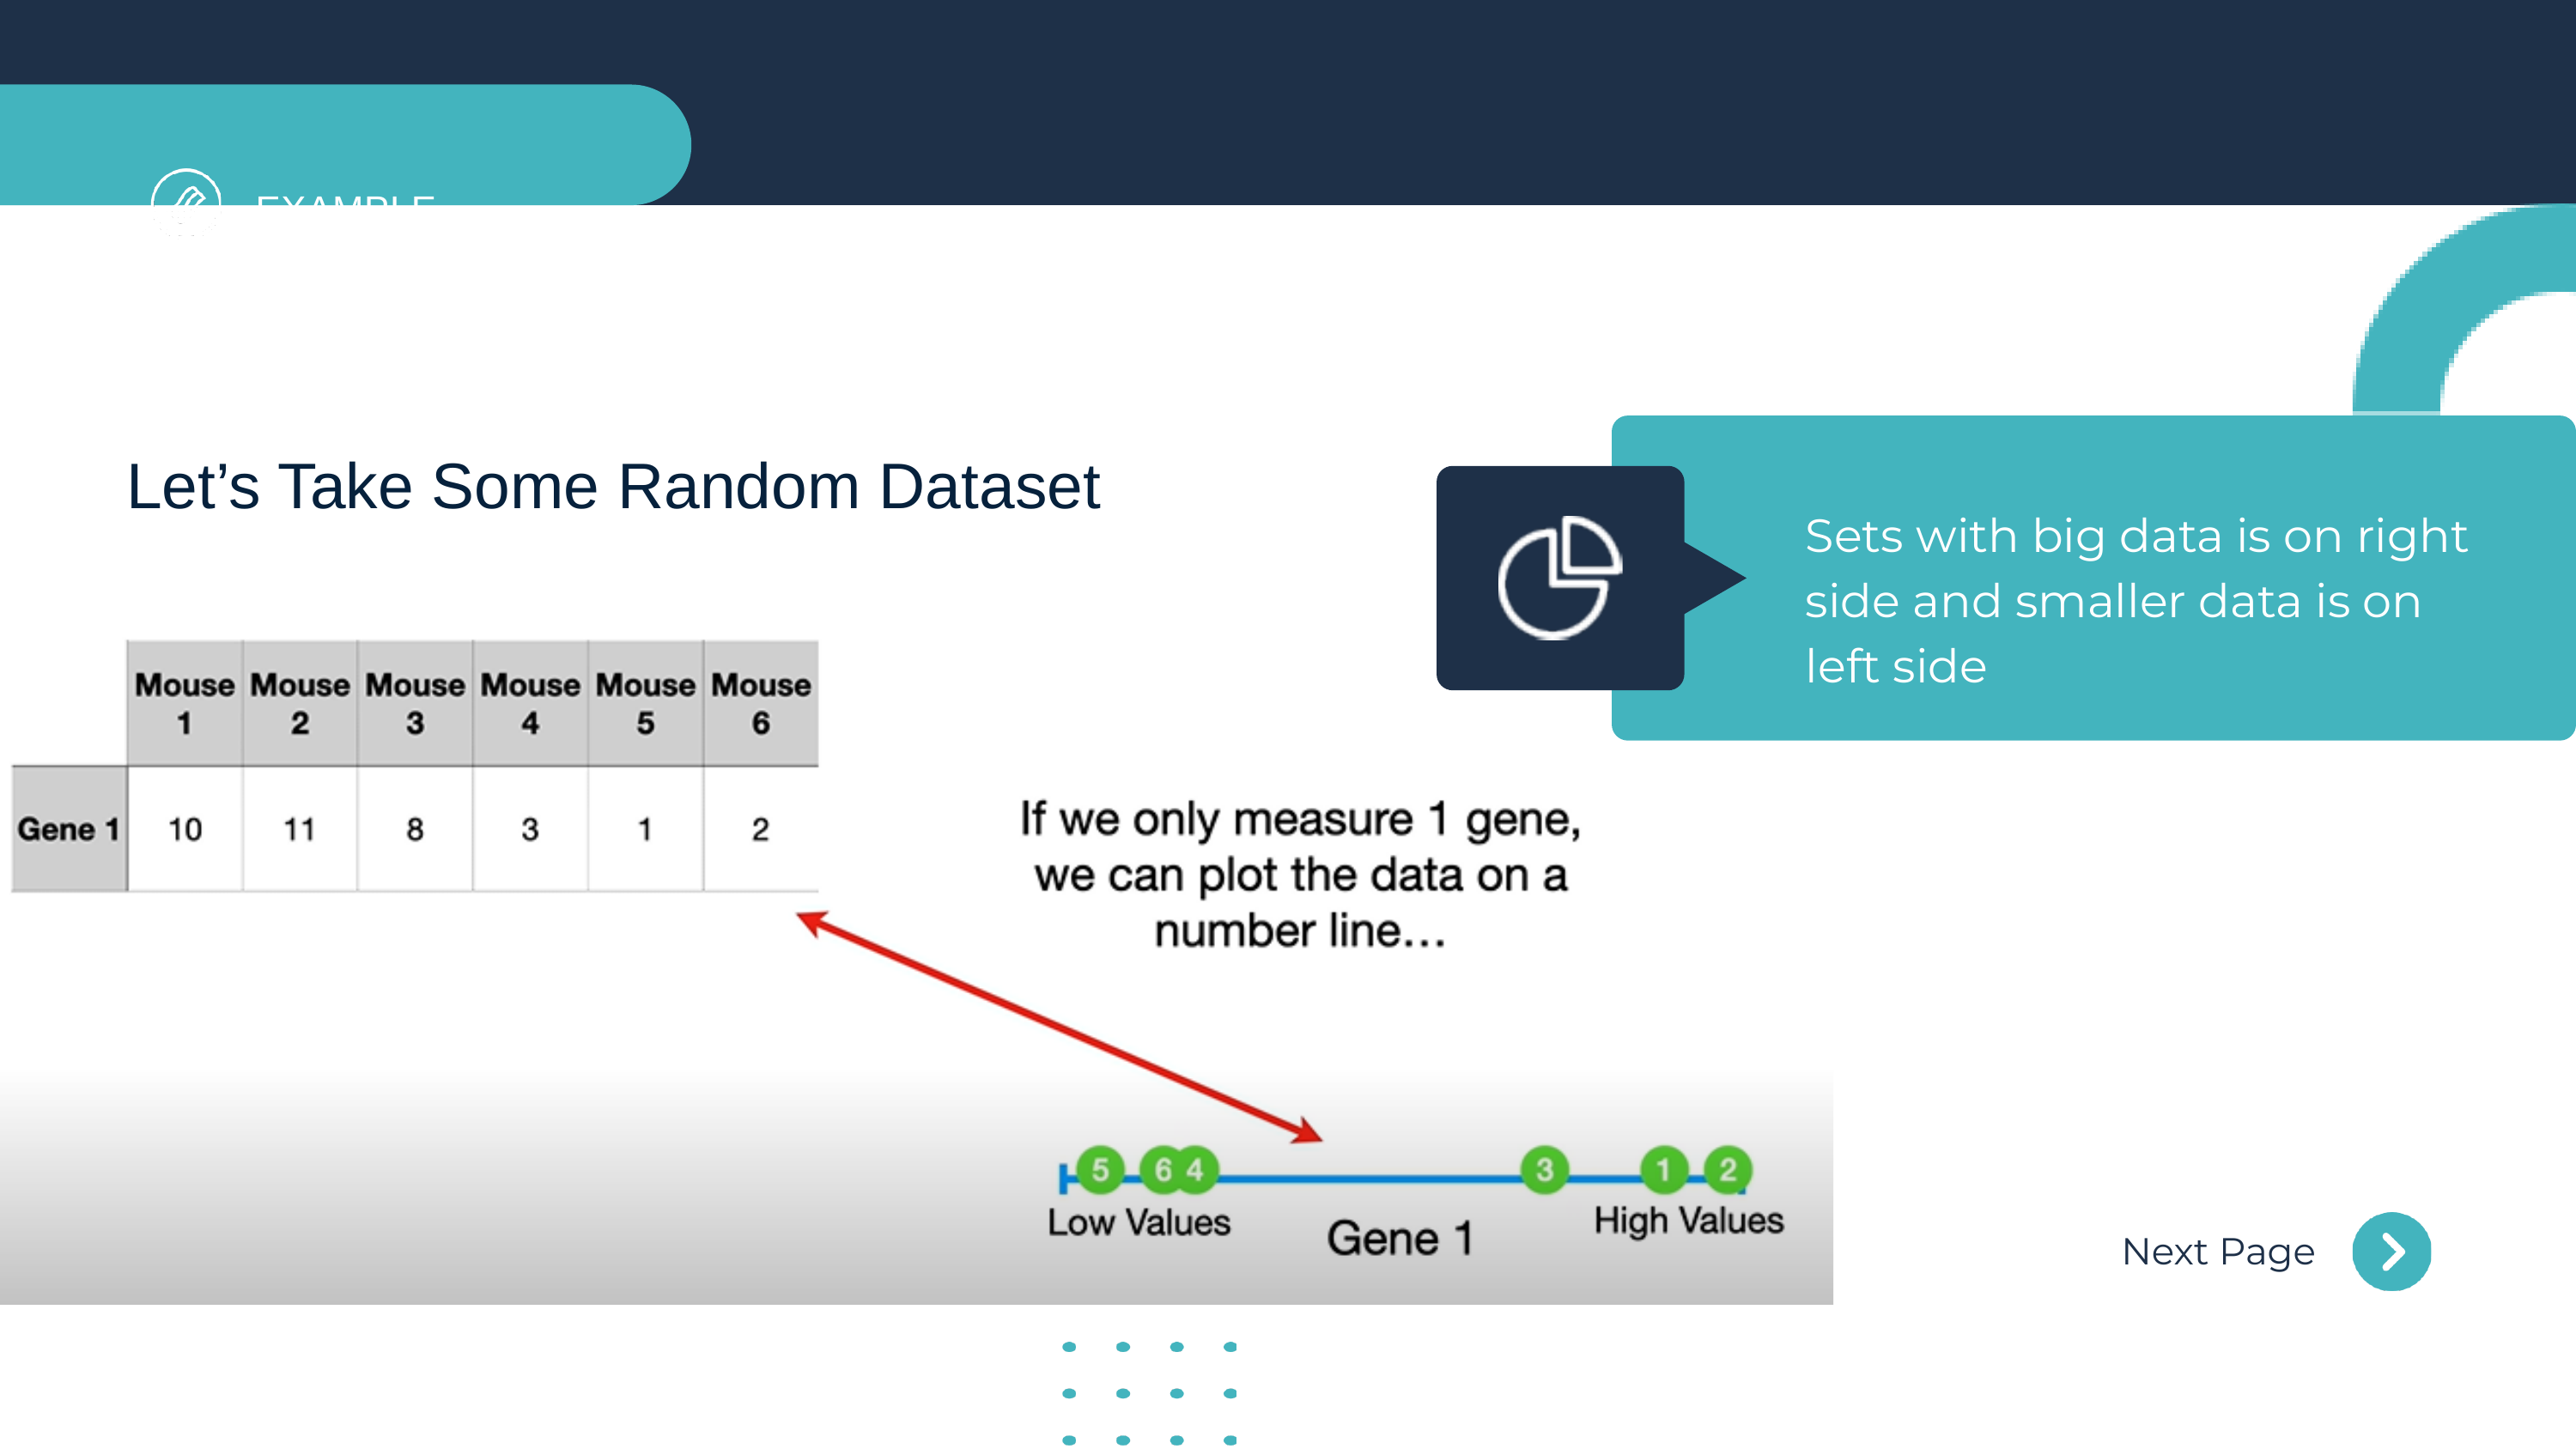

EXAMPLE

Let’s Take Some Random Dataset

Sets with big data is on right side and smaller data is on left side

2020

Next Page